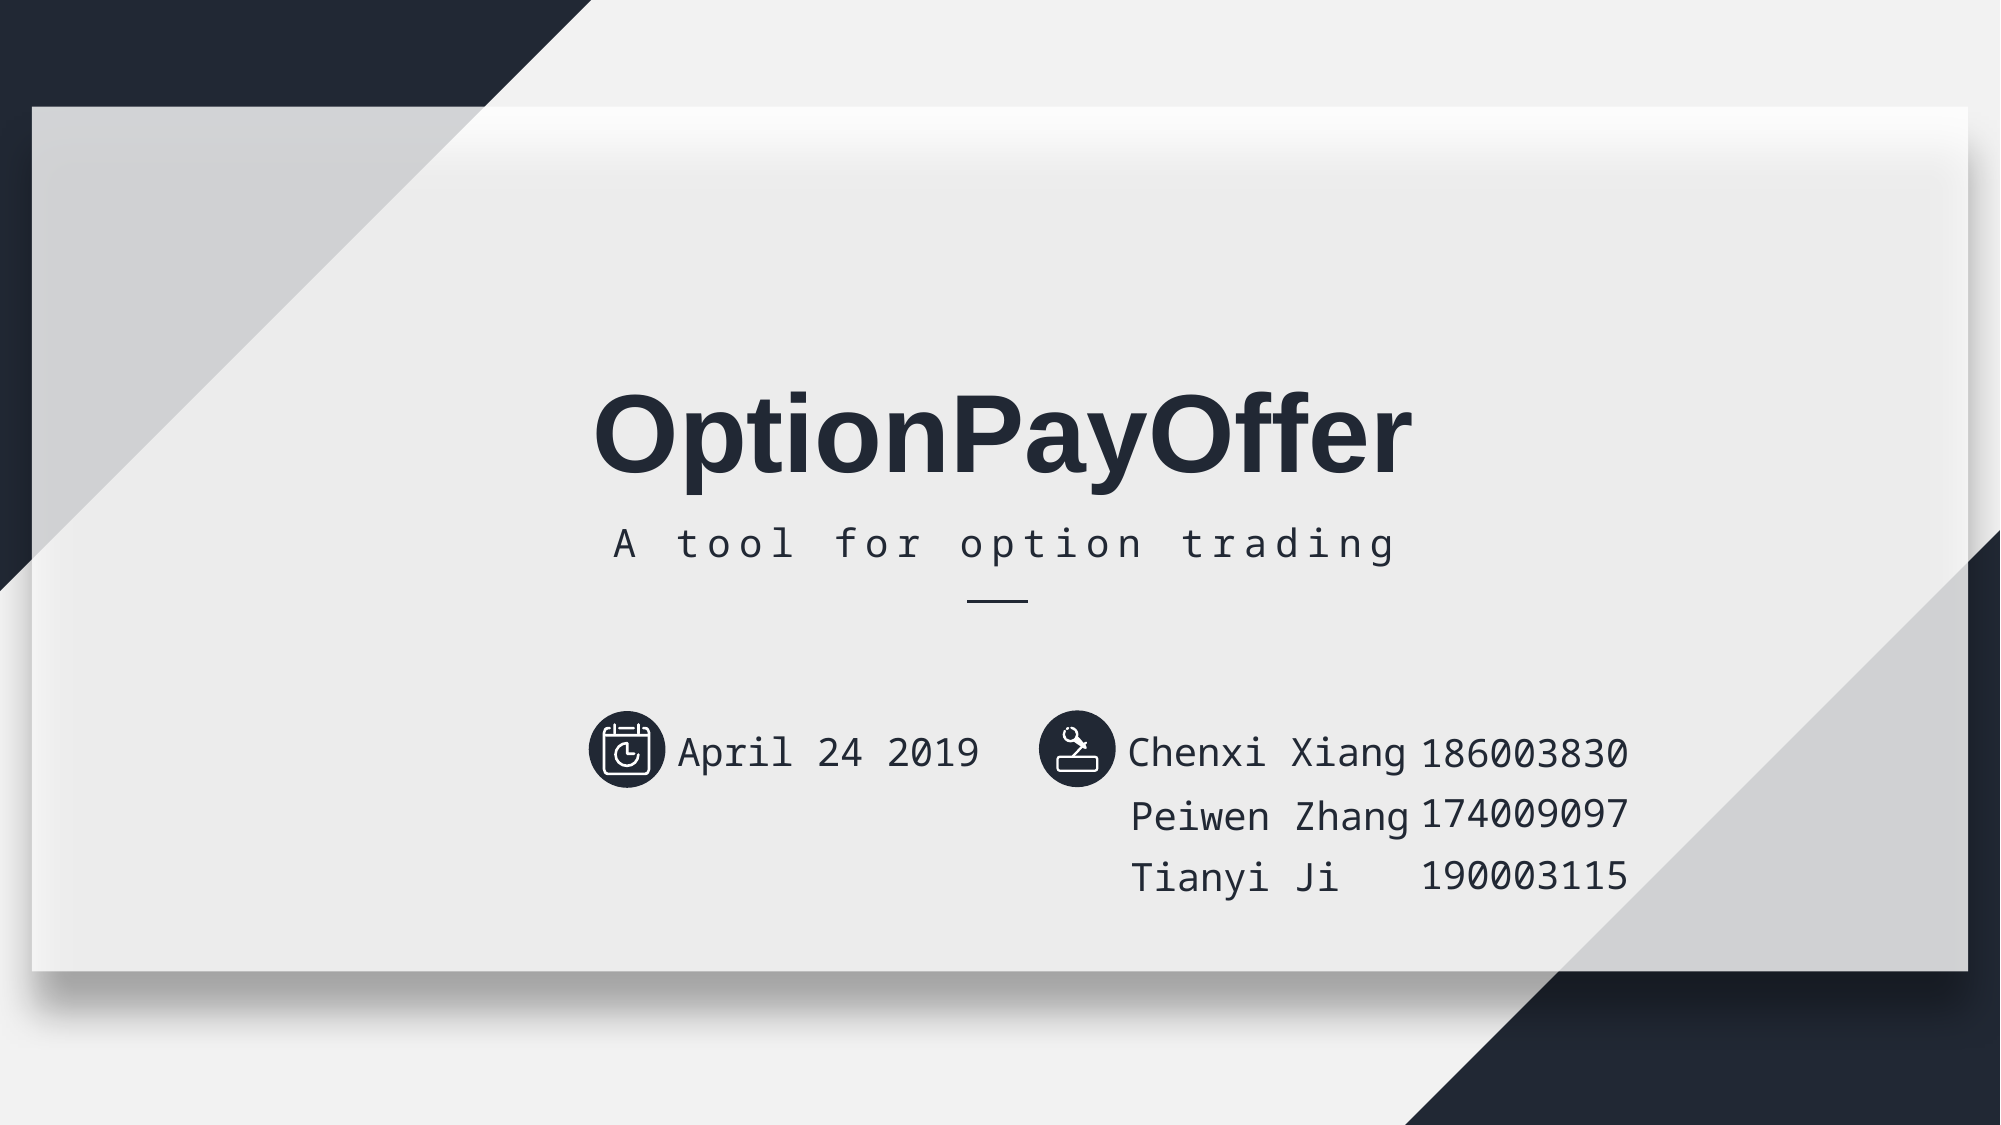

OptionPayOffer
A tool for option trading

Chenxi Xiang
April 24 2019
186003830

174009097
Peiwen Zhang
190003115
Tianyi Ji